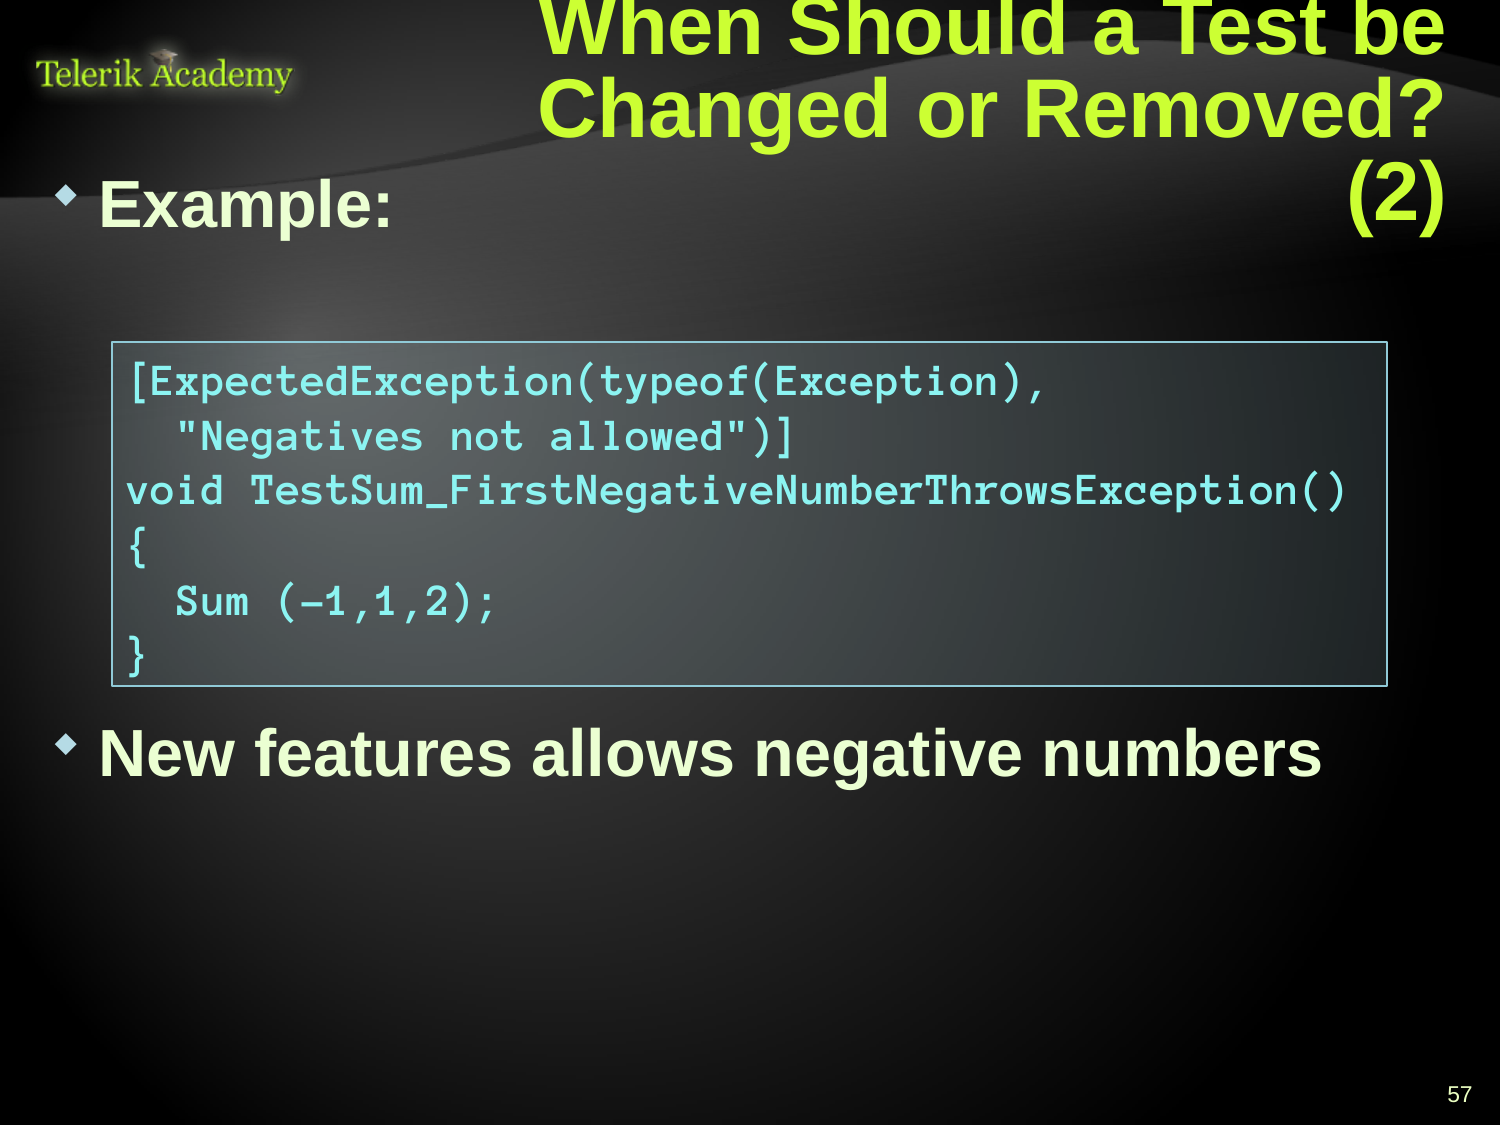

# When Should a Test be Changed or Removed? (2)
Example:

New features allows negative numbers
[ExpectedException(typeof(Exception),
  "Negatives not allowed")]
void TestSum_FirstNegativeNumberThrowsException()
{
  Sum (-1,1,2);
}
57